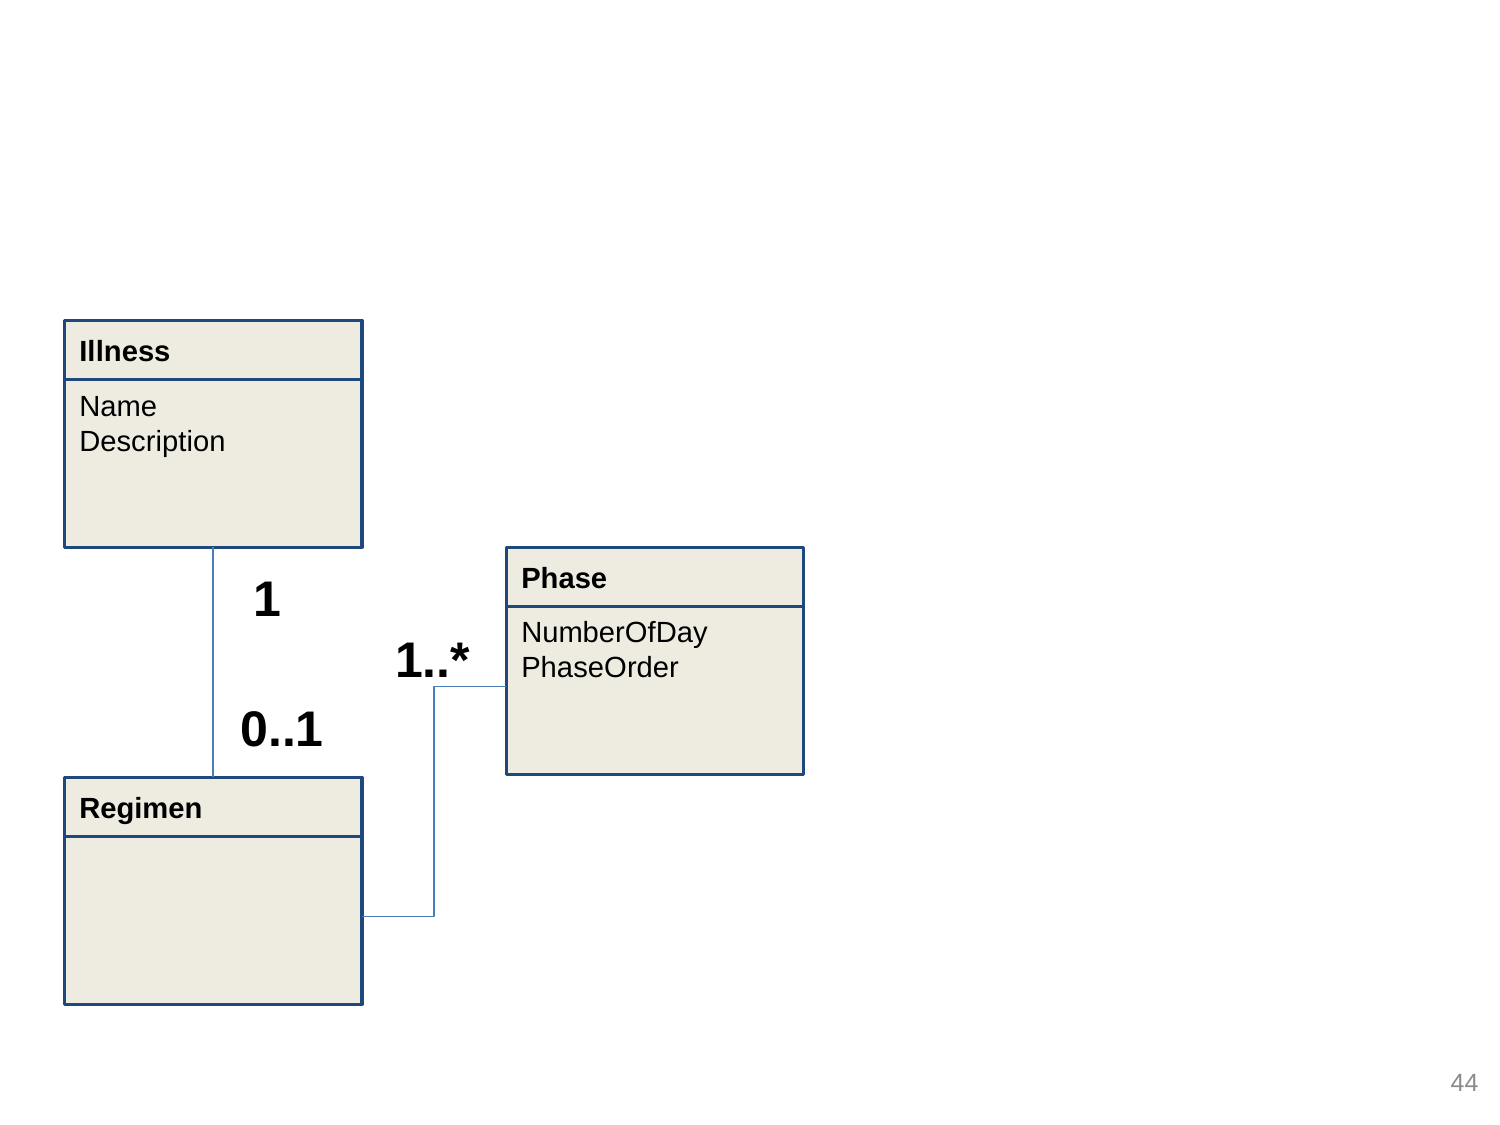

#

Illness
Name
Description

Phase
NumberOfDay
PhaseOrder

1
1..*
0..1
Regimen

44